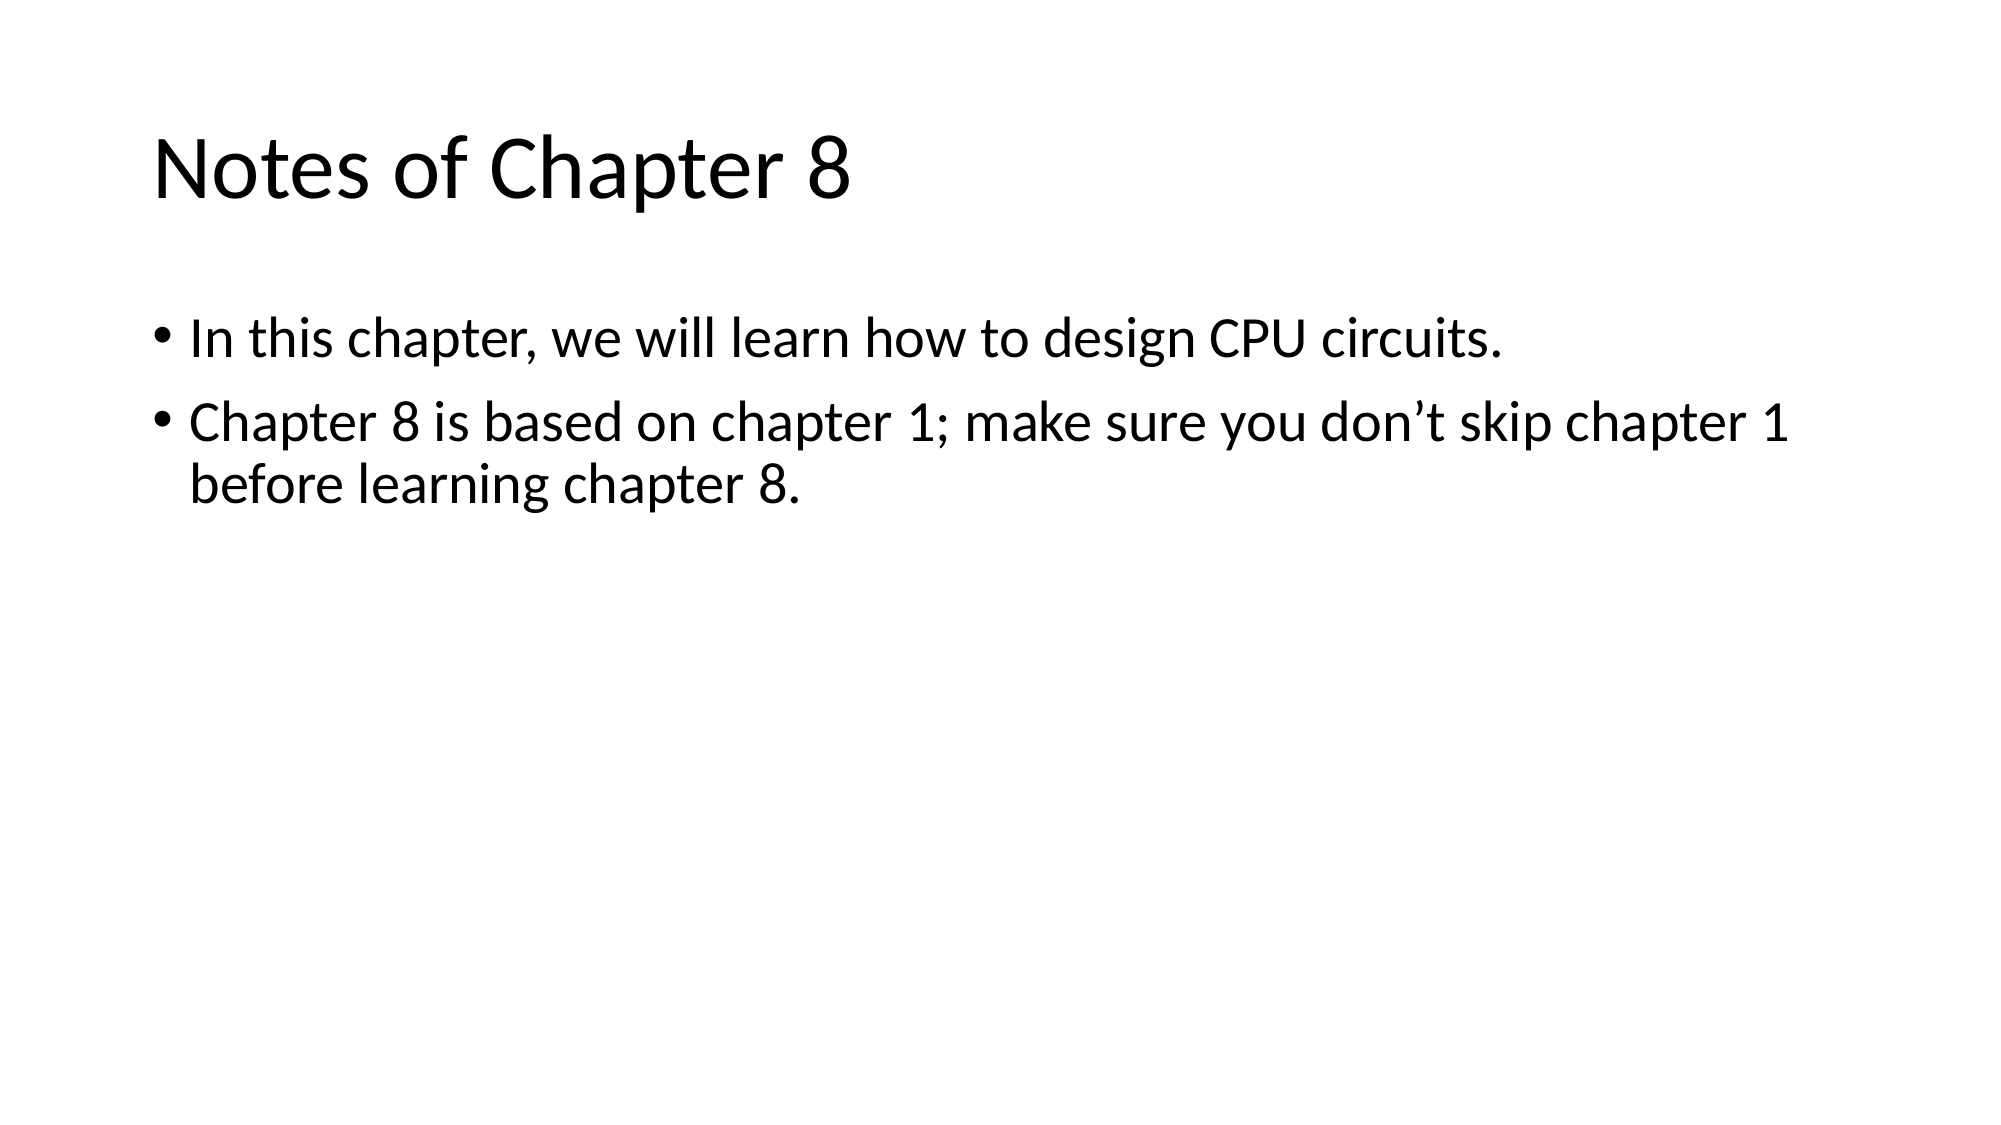

# Notes of Chapter 8
In this chapter, we will learn how to design CPU circuits.
Chapter 8 is based on chapter 1; make sure you don’t skip chapter 1 before learning chapter 8.